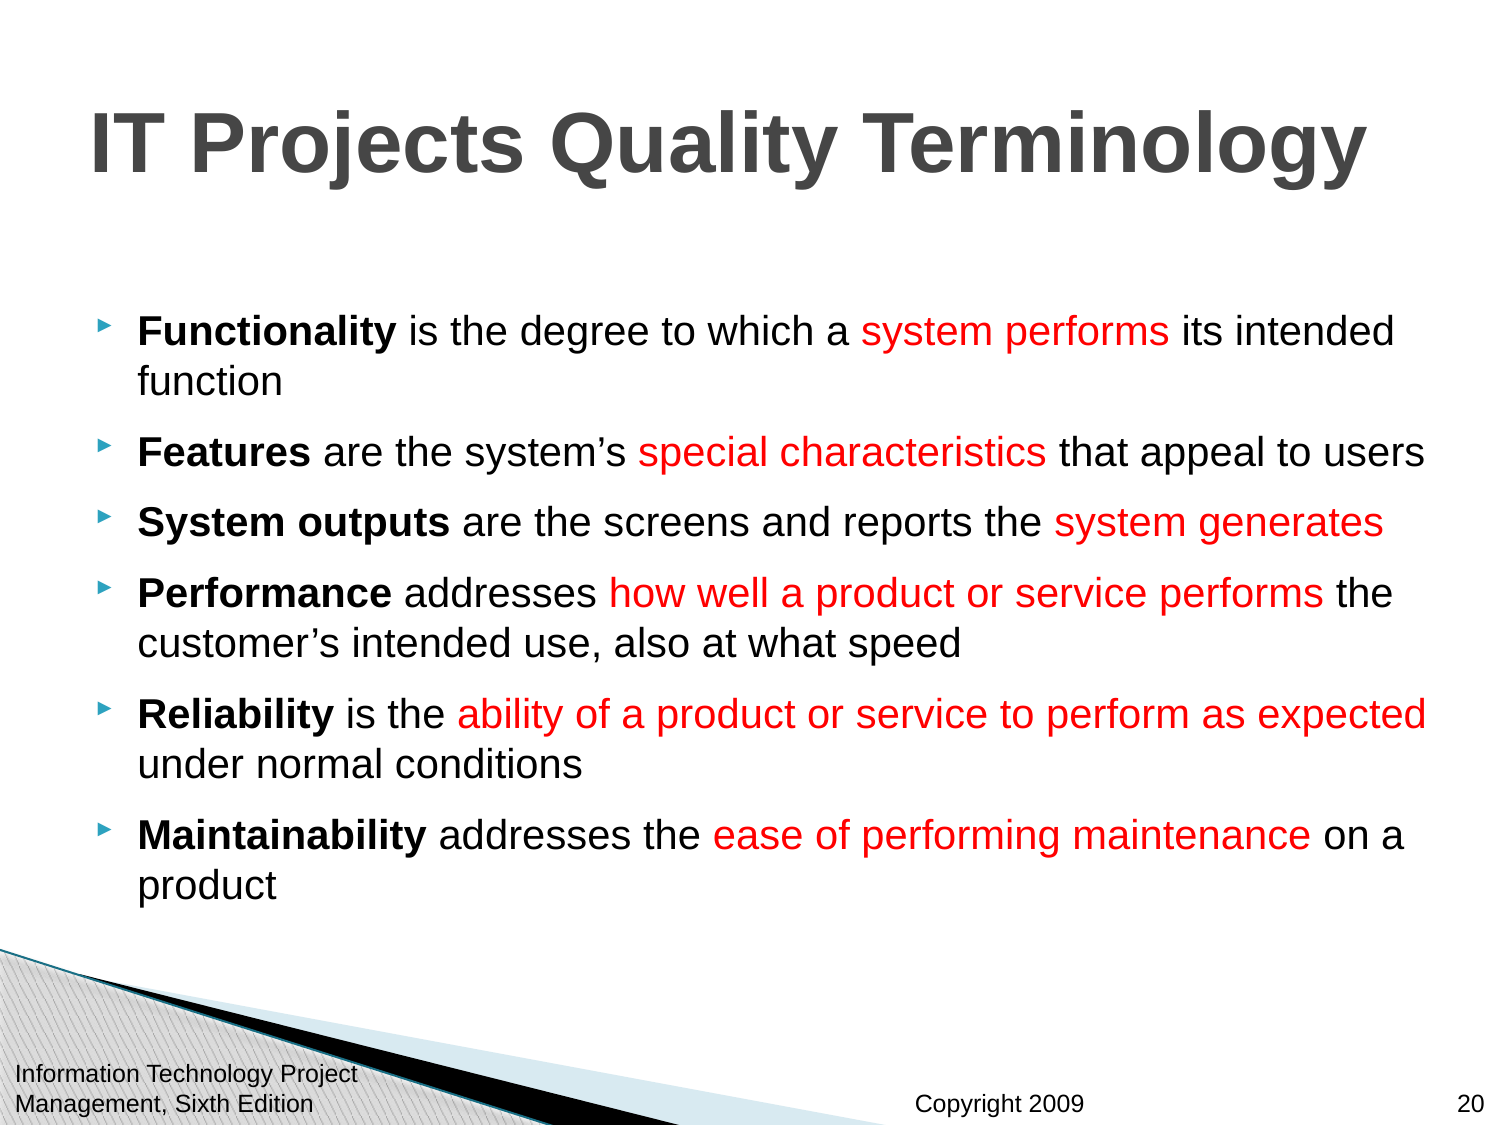

# IT Projects Quality Terminology

Functionality is the degree to which a system performs its intended function
Features are the system’s special characteristics that appeal to users
System outputs are the screens and reports the system generates
Performance addresses how well a product or service performs the customer’s intended use, also at what speed
Reliability is the ability of a product or service to perform as expected under normal conditions
Maintainability addresses the ease of performing maintenance on a product
Information Technology Project Management, Sixth Edition
20